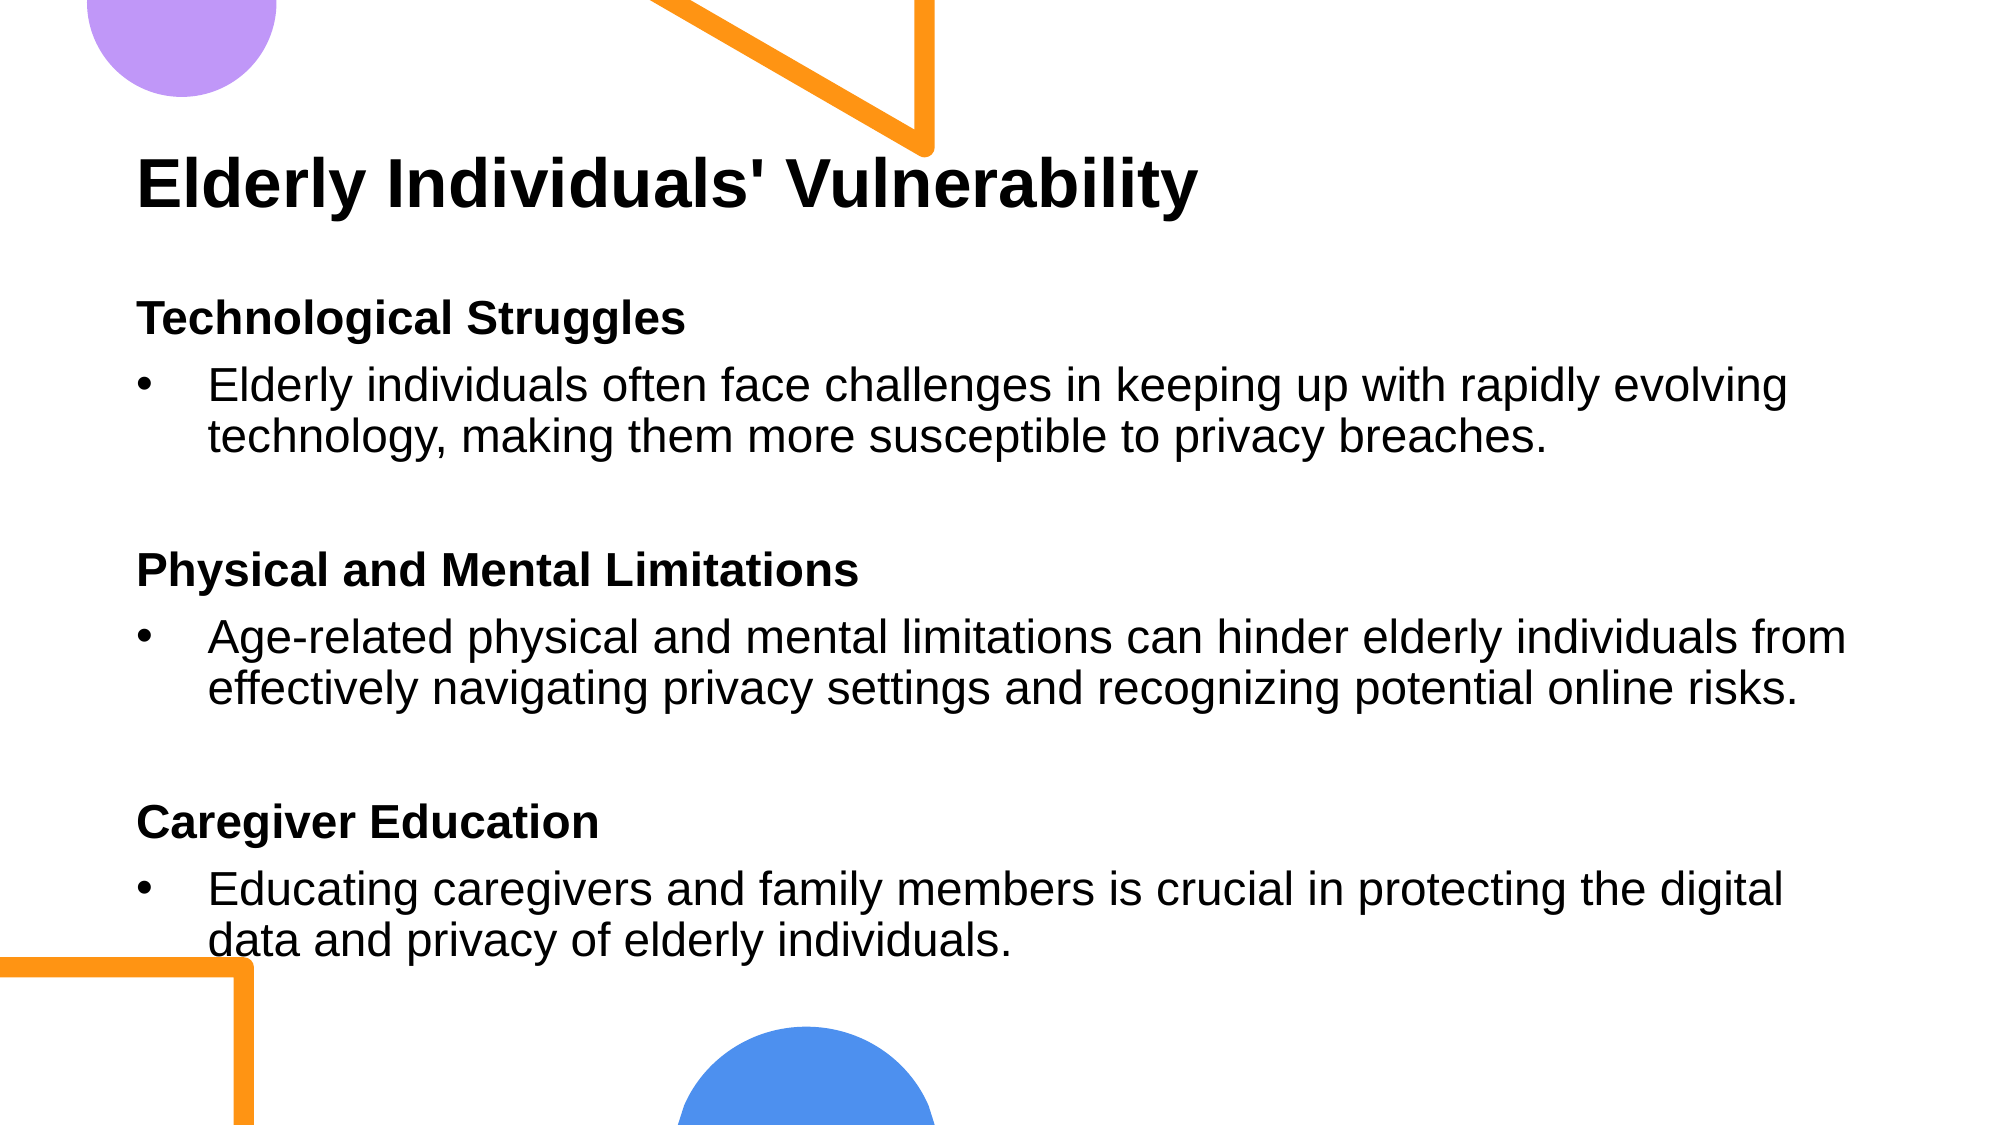

Elderly Individuals' Vulnerability

Technological Struggles
Elderly individuals often face challenges in keeping up with rapidly evolving technology, making them more susceptible to privacy breaches.

Physical and Mental Limitations
Age-related physical and mental limitations can hinder elderly individuals from effectively navigating privacy settings and recognizing potential online risks.

Caregiver Education
Educating caregivers and family members is crucial in protecting the digital data and privacy of elderly individuals.